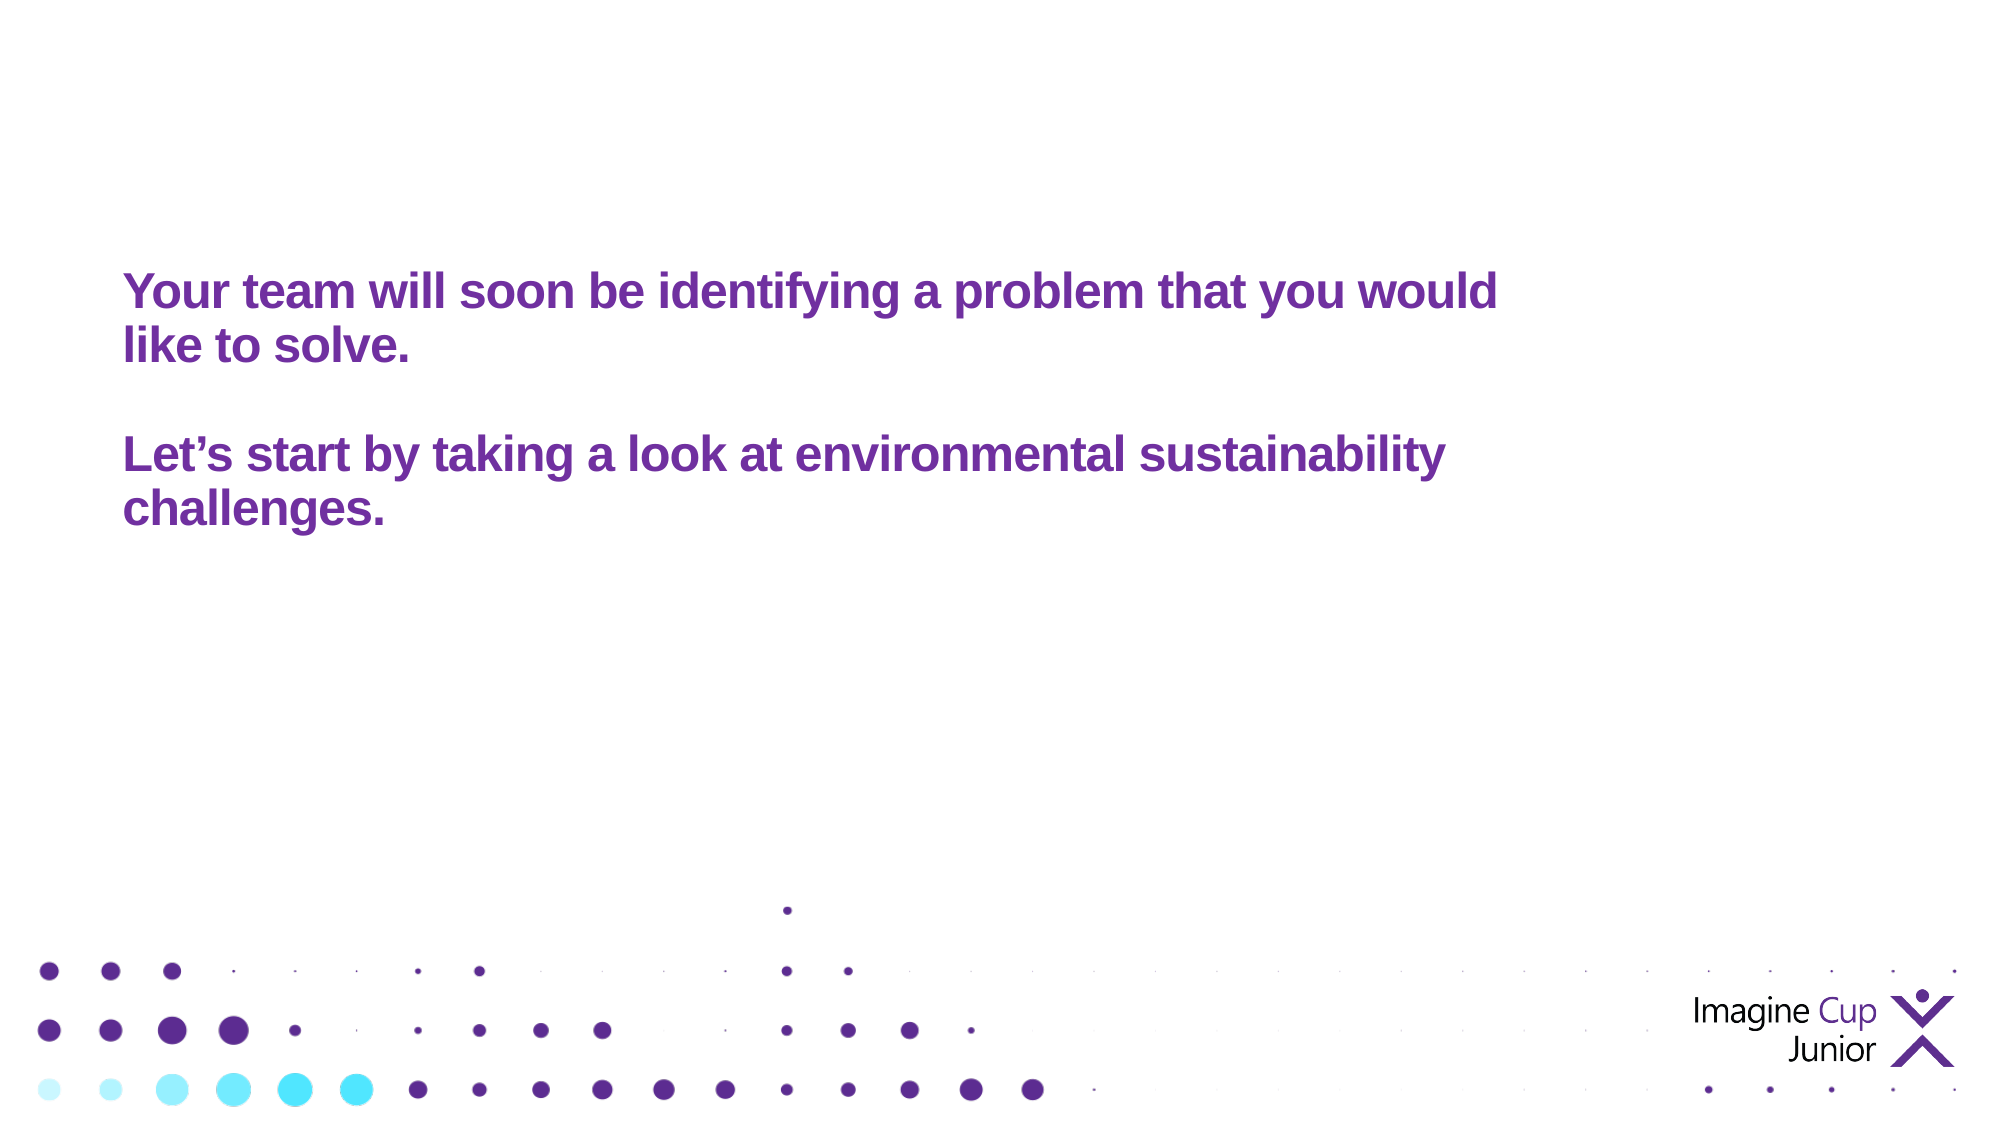

# Your team will soon be identifying a problem that you would like to solve. Let’s start by taking a look at environmental sustainability challenges.